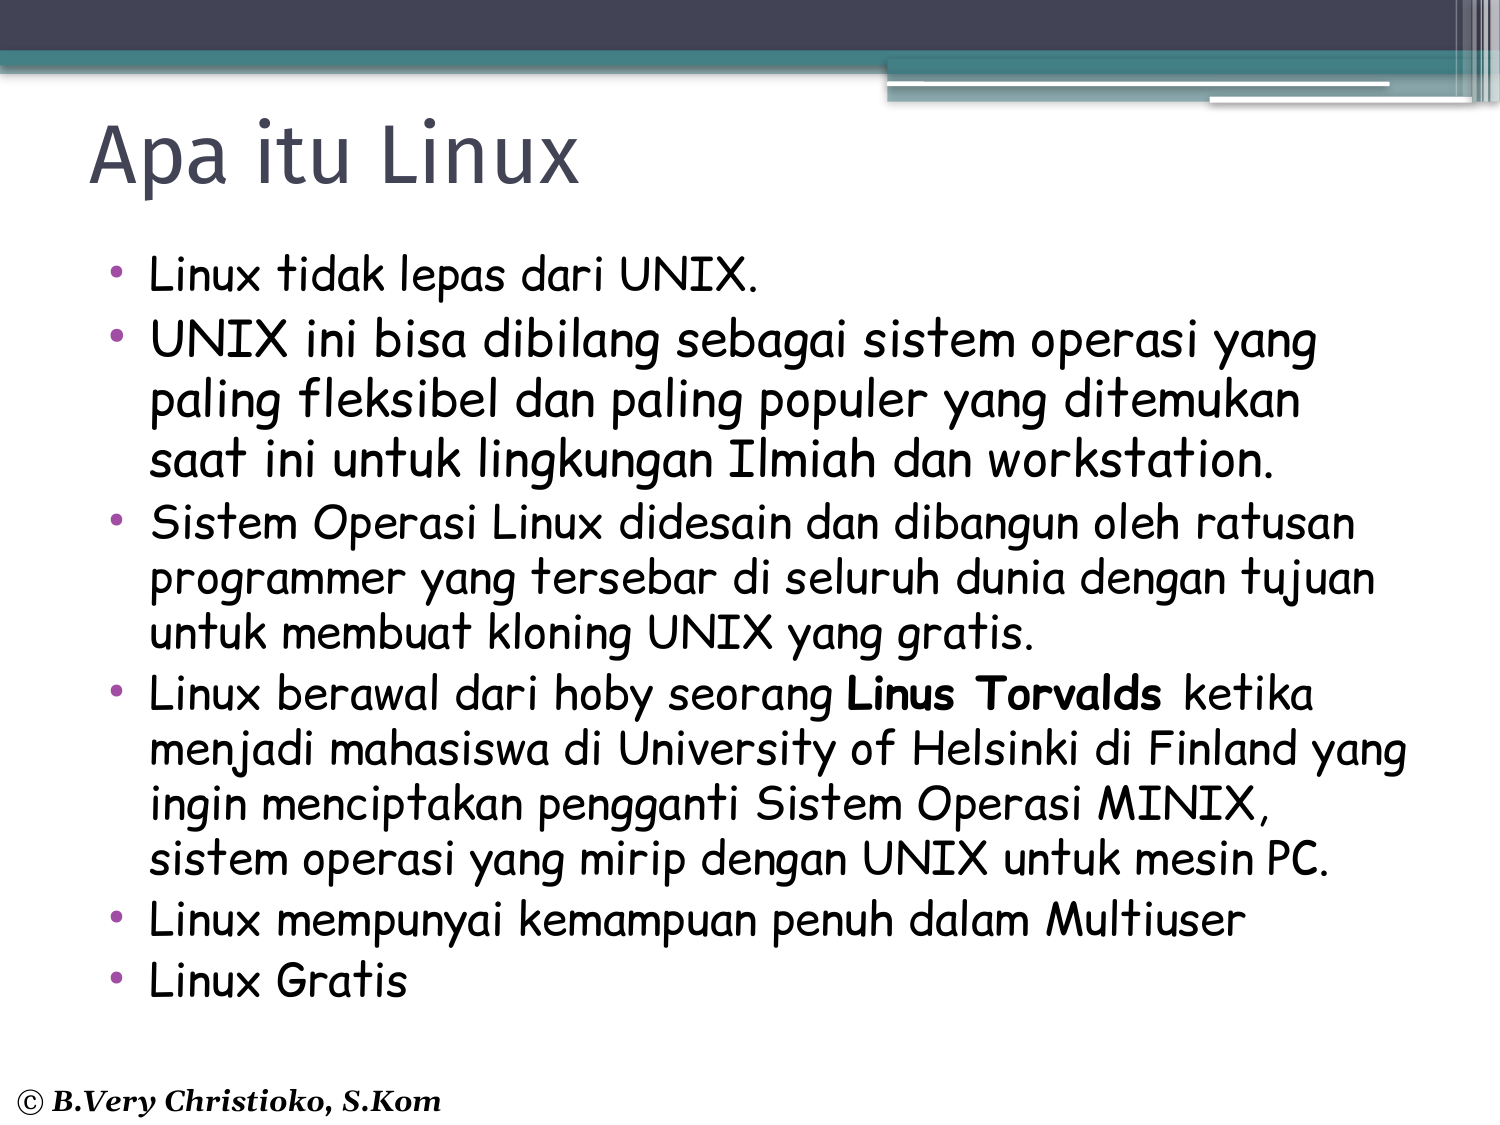

# Apa itu Linux
Linux tidak lepas dari UNIX.
UNIX ini bisa dibilang sebagai sistem operasi yang paling fleksibel dan paling populer yang ditemukan saat ini untuk lingkungan Ilmiah dan workstation.
Sistem Operasi Linux didesain dan dibangun oleh ratusan programmer yang tersebar di seluruh dunia dengan tujuan untuk membuat kloning UNIX yang gratis.
Linux berawal dari hoby seorang Linus Torvalds ketika menjadi mahasiswa di University of Helsinki di Finland yang ingin menciptakan pengganti Sistem Operasi MINIX, sistem operasi yang mirip dengan UNIX untuk mesin PC.
Linux mempunyai kemampuan penuh dalam Multiuser
Linux Gratis

© B.Very Christioko, S.Kom